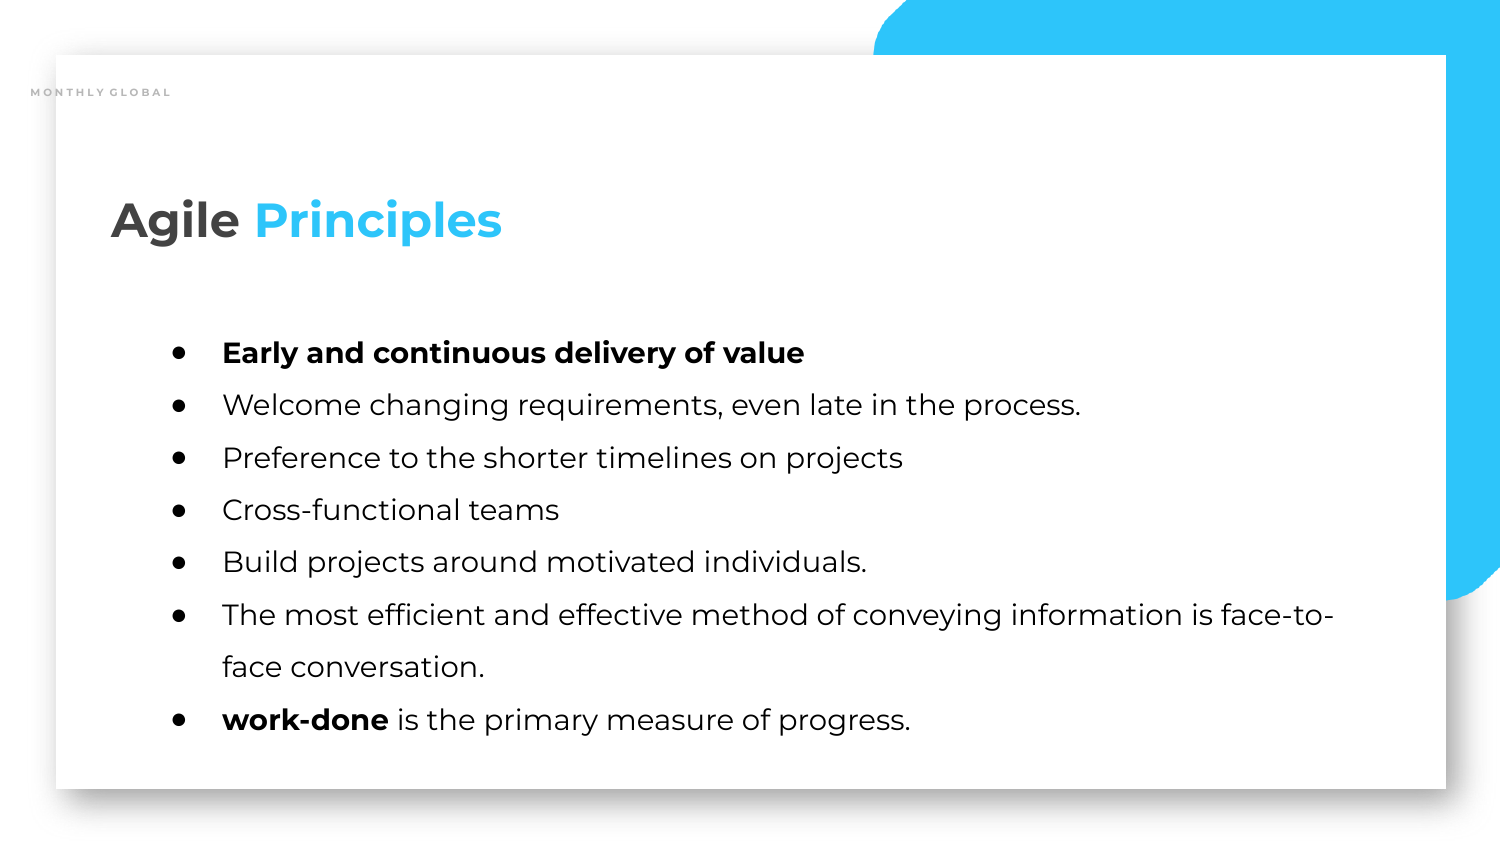

M O N T H L Y  G L O B A L
Agile Principles
Early and continuous delivery of value
Welcome changing requirements, even late in the process.
Preference to the shorter timelines on projects
Cross-functional teams
Build projects around motivated individuals.
The most efficient and effective method of conveying information is face-to-face conversation.
work-done is the primary measure of progress.